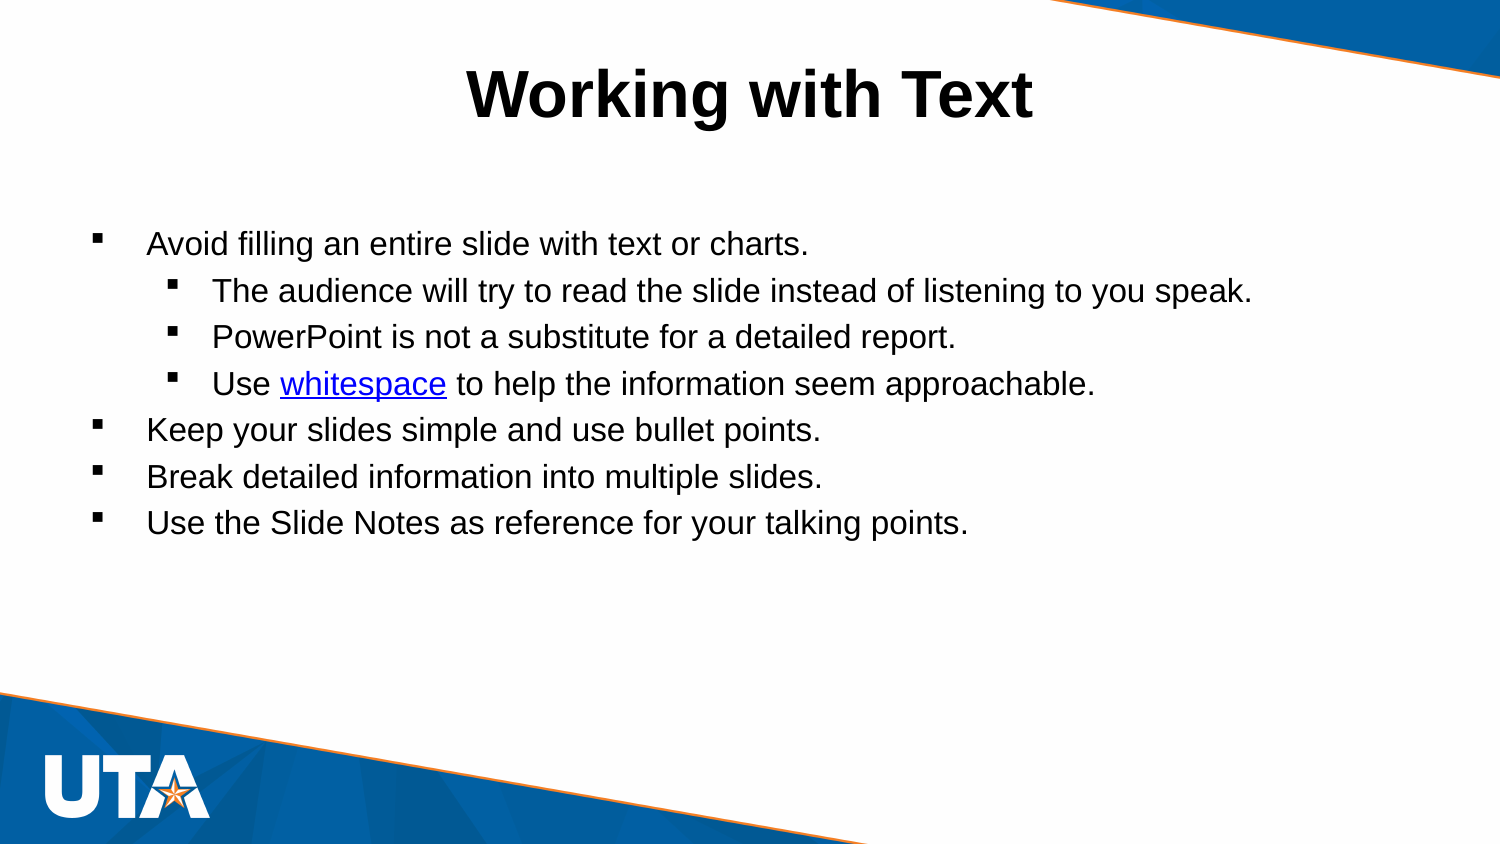

# Working with Text
Avoid filling an entire slide with text or charts.
The audience will try to read the slide instead of listening to you speak.
PowerPoint is not a substitute for a detailed report.
Use whitespace to help the information seem approachable.
Keep your slides simple and use bullet points.
Break detailed information into multiple slides.
Use the Slide Notes as reference for your talking points.